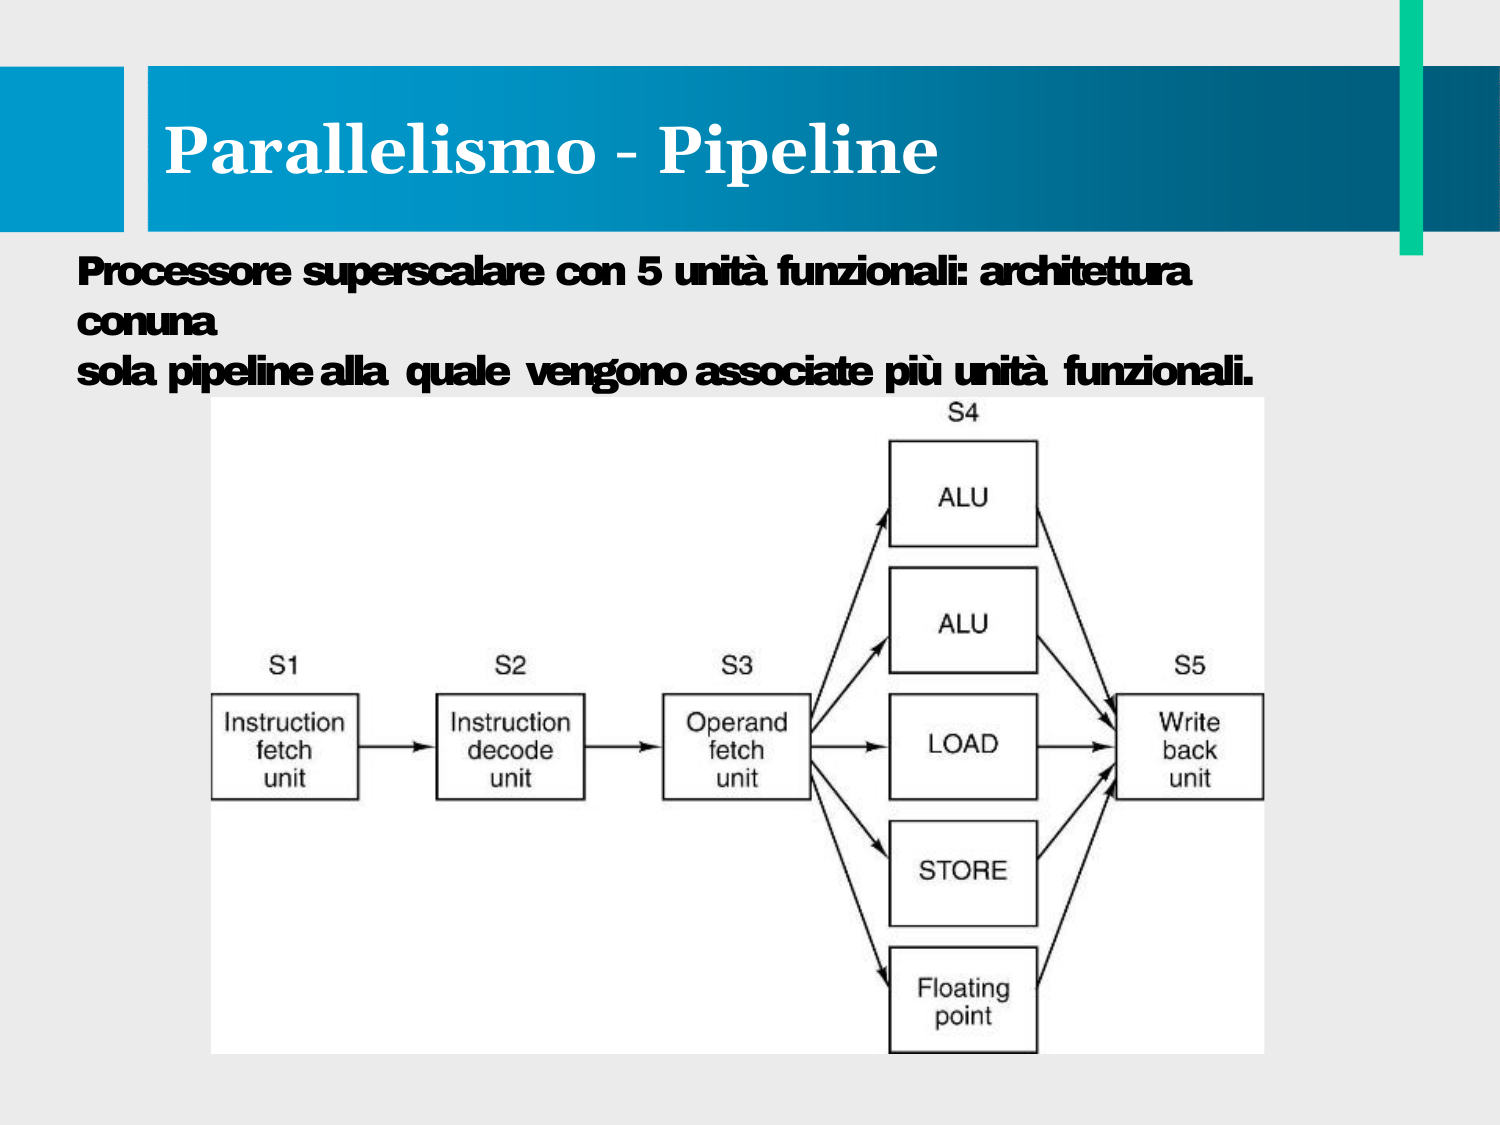

# Parallelismo - Pipeline

Processore superscalare con 5 unità funzionali: architettura conuna
sola pipeline alla quale vengono	associate più unità funzionali.